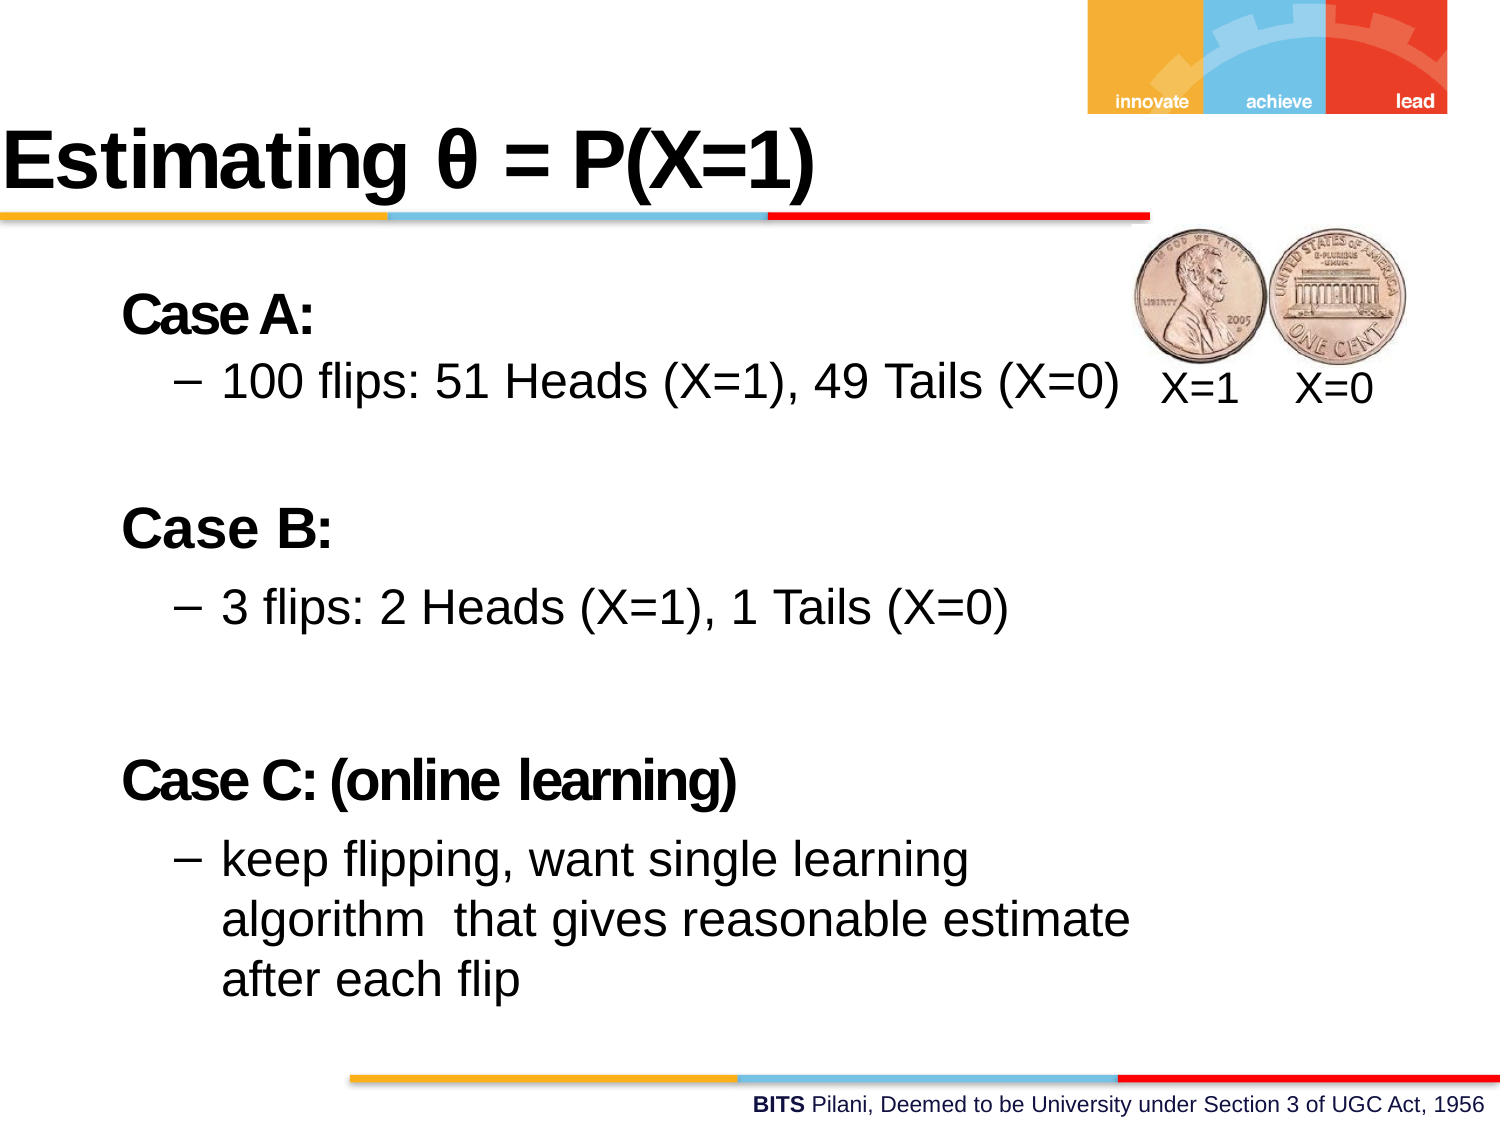

Estimating θ = P(X=1)

Case A:
100 flips: 51 Heads (X=1), 49 Tails (X=0)

Case B:
3 flips: 2 Heads (X=1), 1 Tails (X=0)

Case C: (online learning)
keep flipping, want single learning algorithm  that gives reasonable estimate after each flip
X=1	X=0